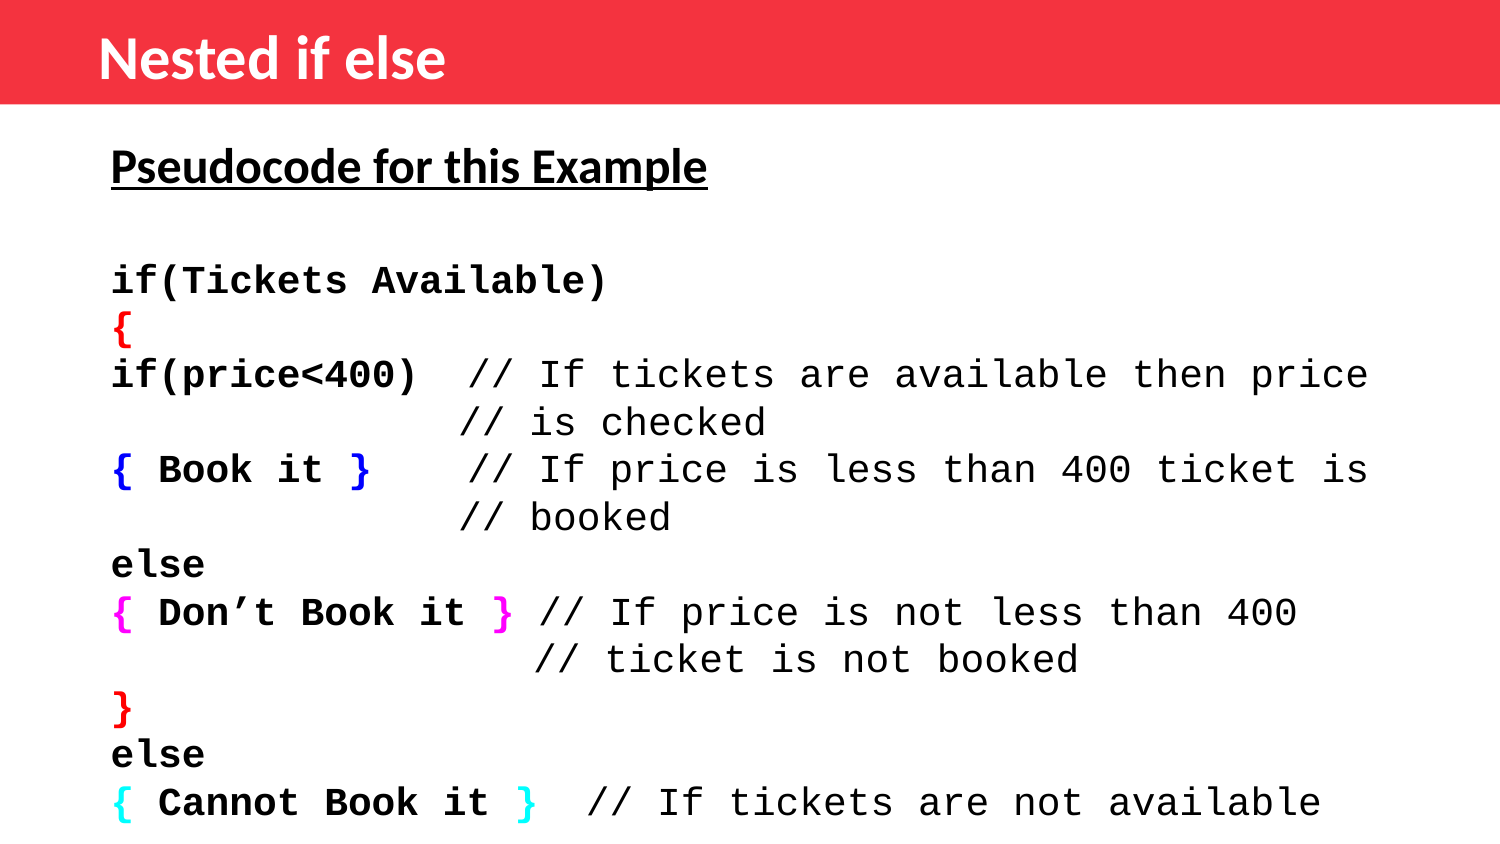

Nested if else

Pseudocode for this Example

if(Tickets Available)
{
if(price<400)  // If tickets are available then price
  // is checked
{ Book it }    // If price is less than 400 ticket is
  // booked
else
{ Don’t Book it } // If price is not less than 400
  // ticket is not booked
}
else
{ Cannot Book it }  // If tickets are not available